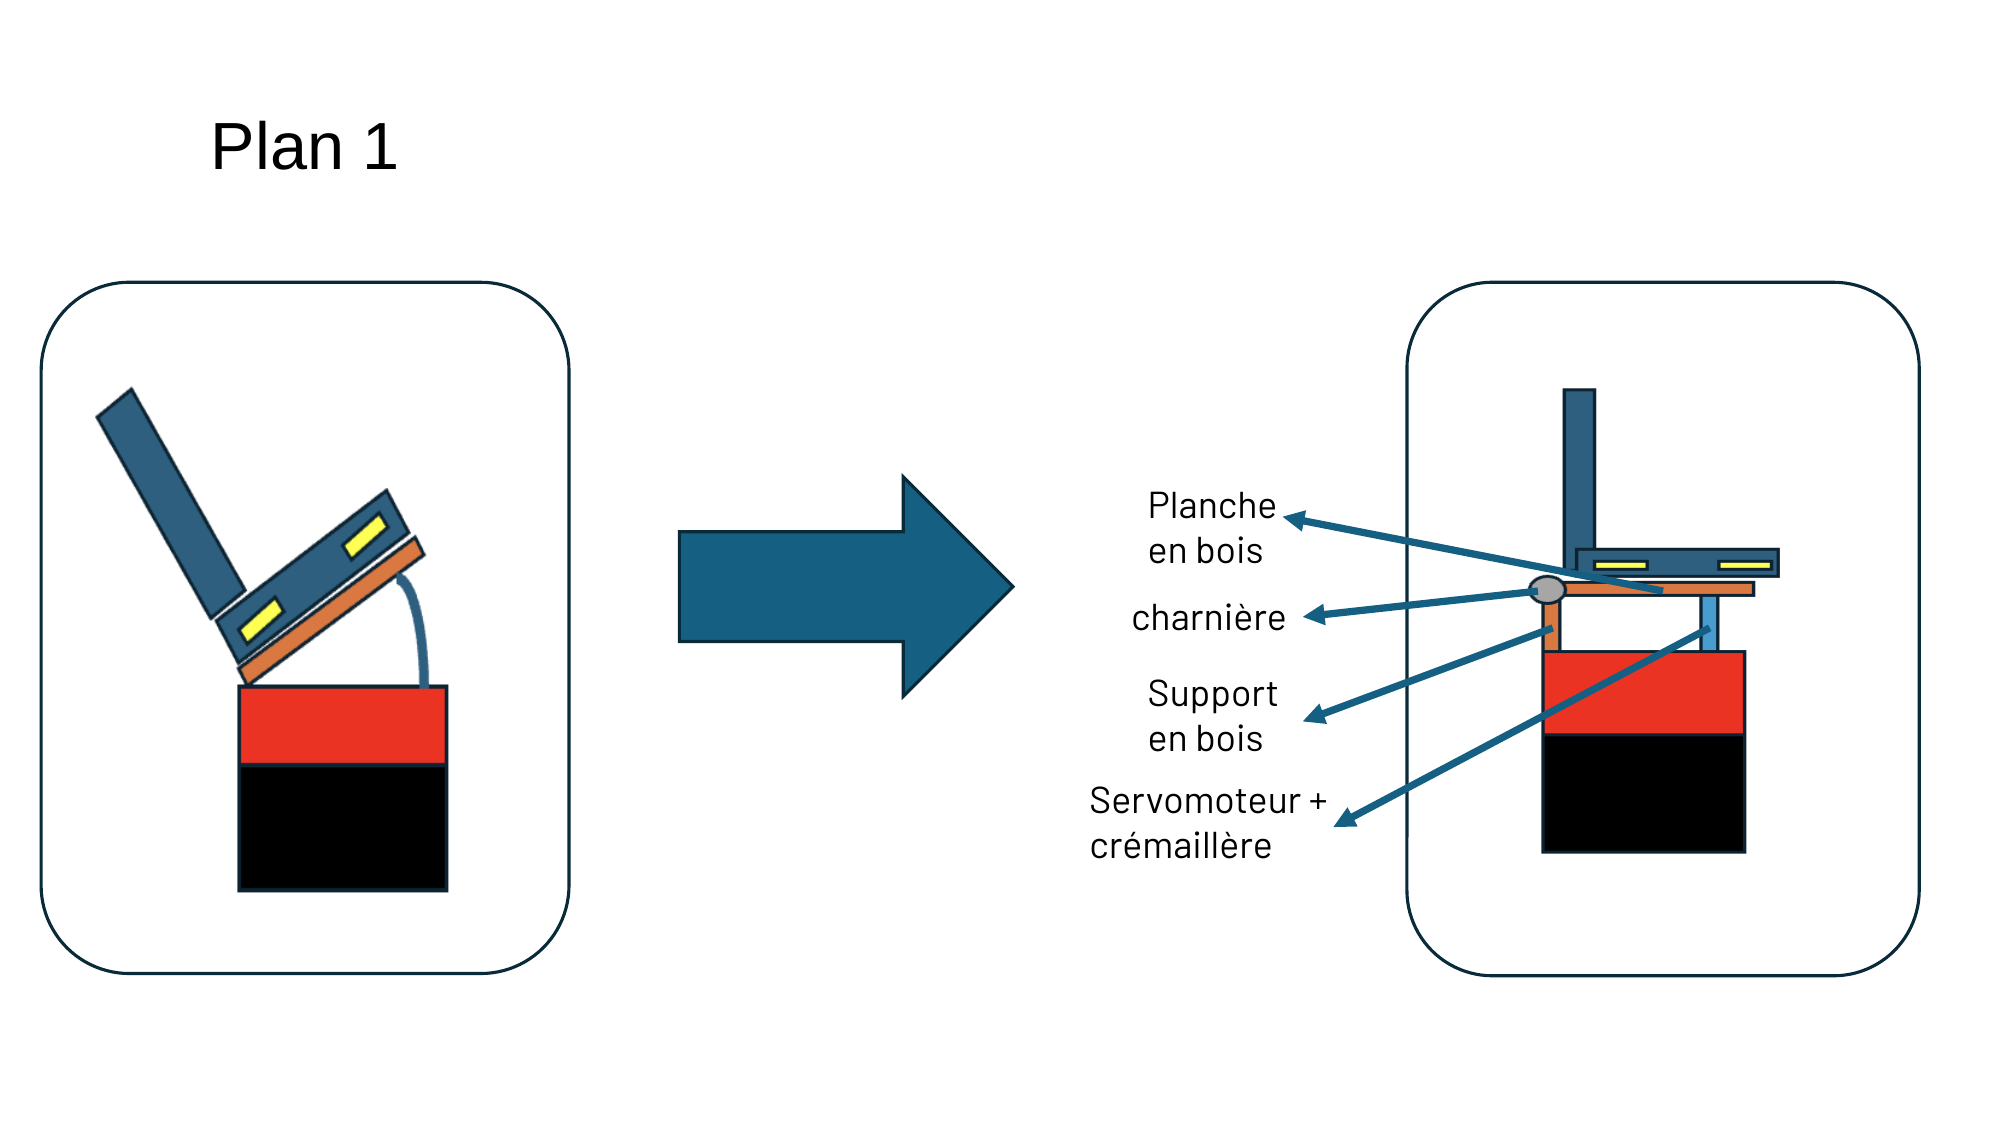

PREMICES
Plan 2

Plan 1

Planche en bois

charnière
Support en bois
Servomoteur +
crémaillère
-Mouvements horizontaux seulement
-Moins de précision
-Plus facile à construire
-Mouvements horizontaux et verticaux
-Plus de précision
-Plus difficile à construire